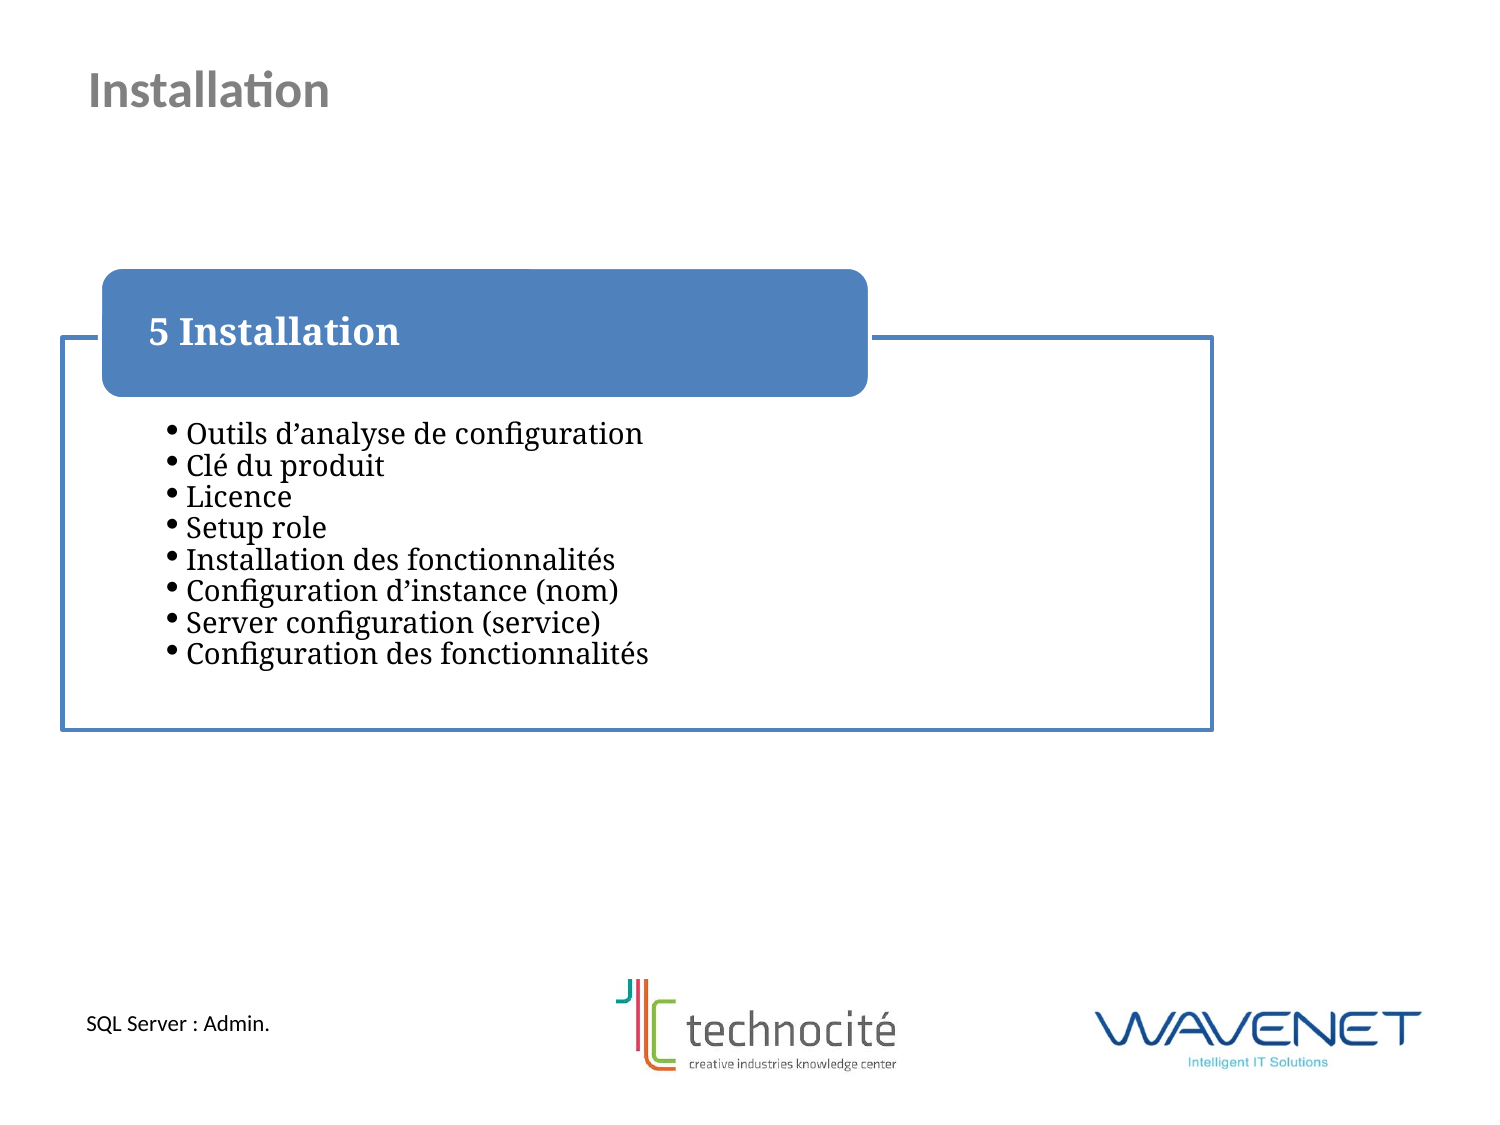

Installation
5 Installation
Outils d’analyse de configuration
Clé du produit
Licence
Setup role
Installation des fonctionnalités
Configuration d’instance (nom)
Server configuration (service)
Configuration des fonctionnalités
SQL Server : Admin.